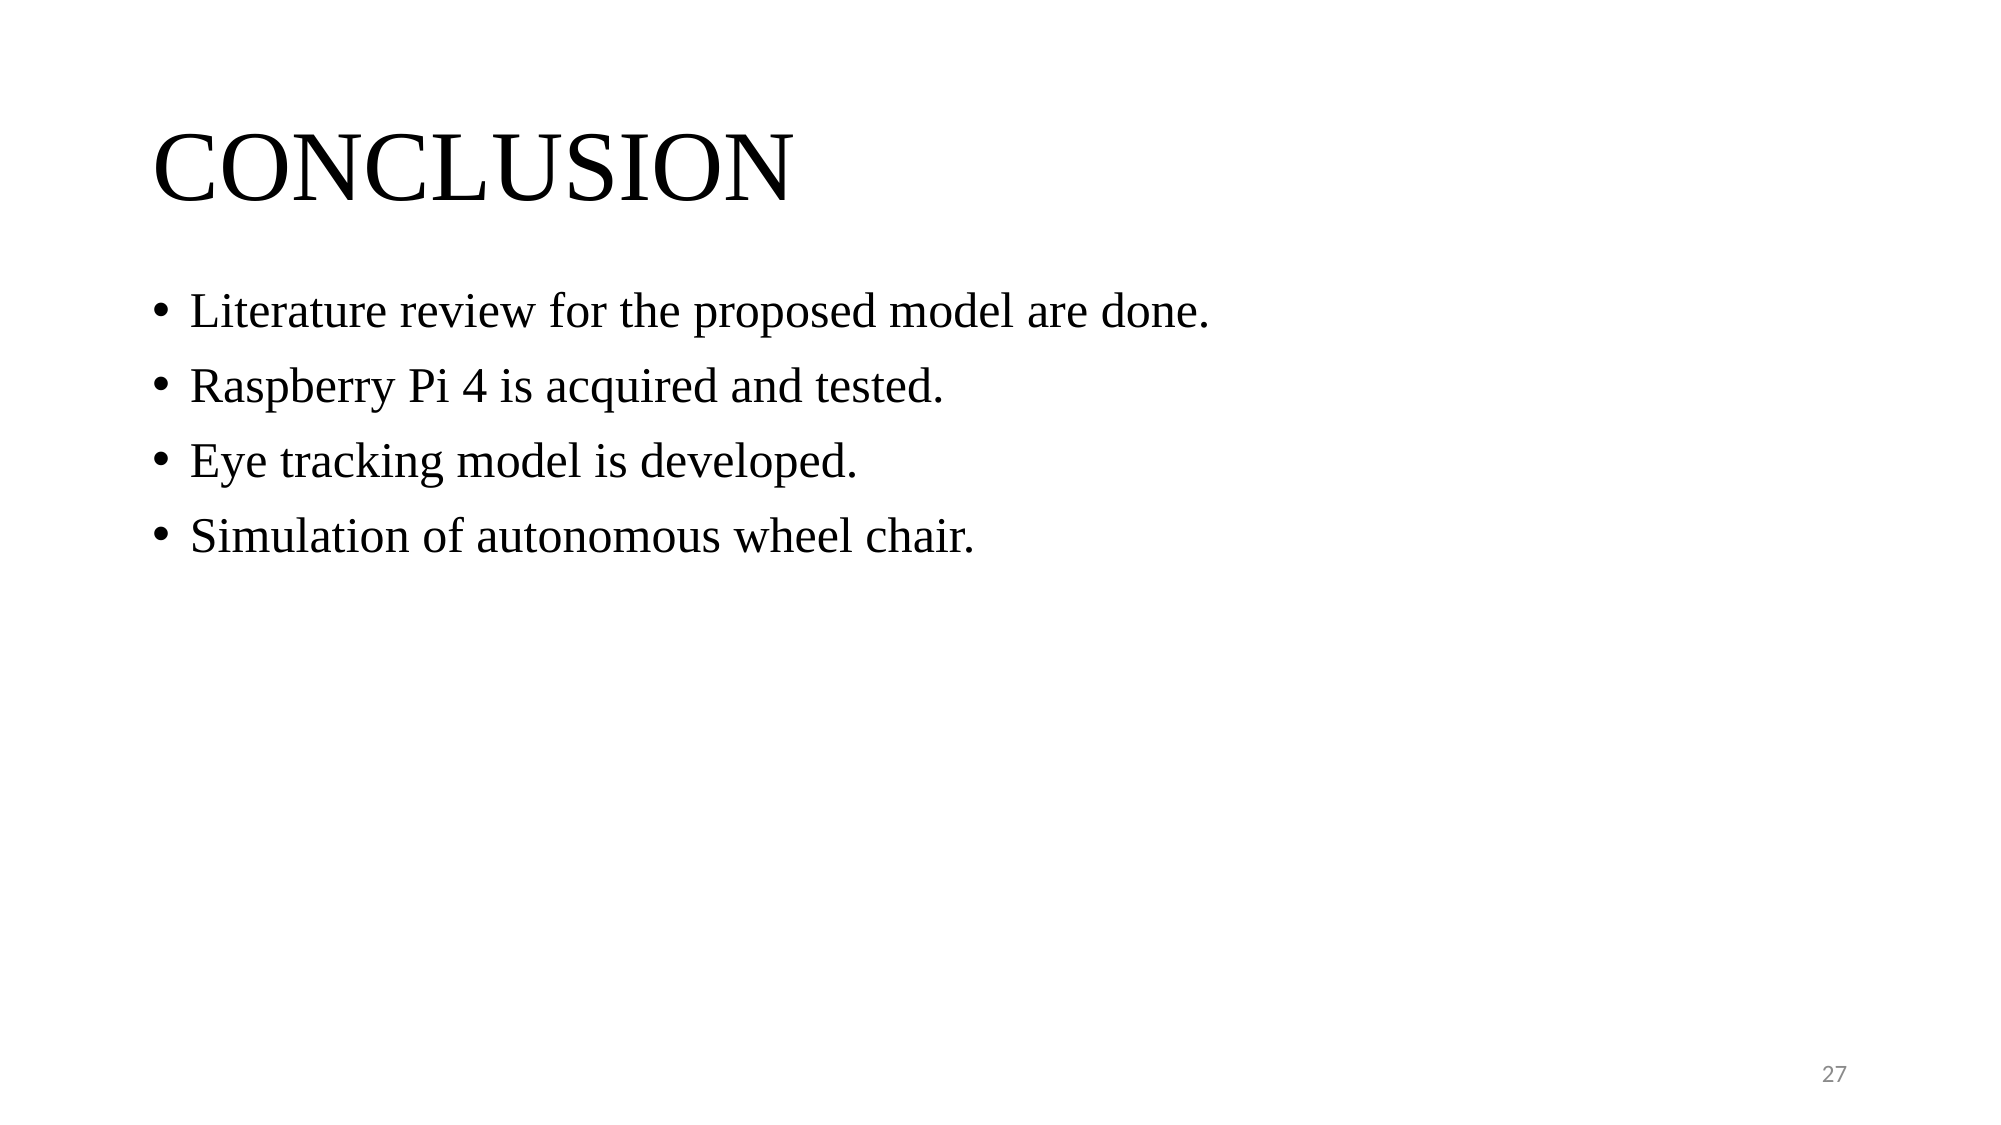

# CONCLUSION
Literature review for the proposed model are done.
Raspberry Pi 4 is acquired and tested.
Eye tracking model is developed.
Simulation of autonomous wheel chair.
27